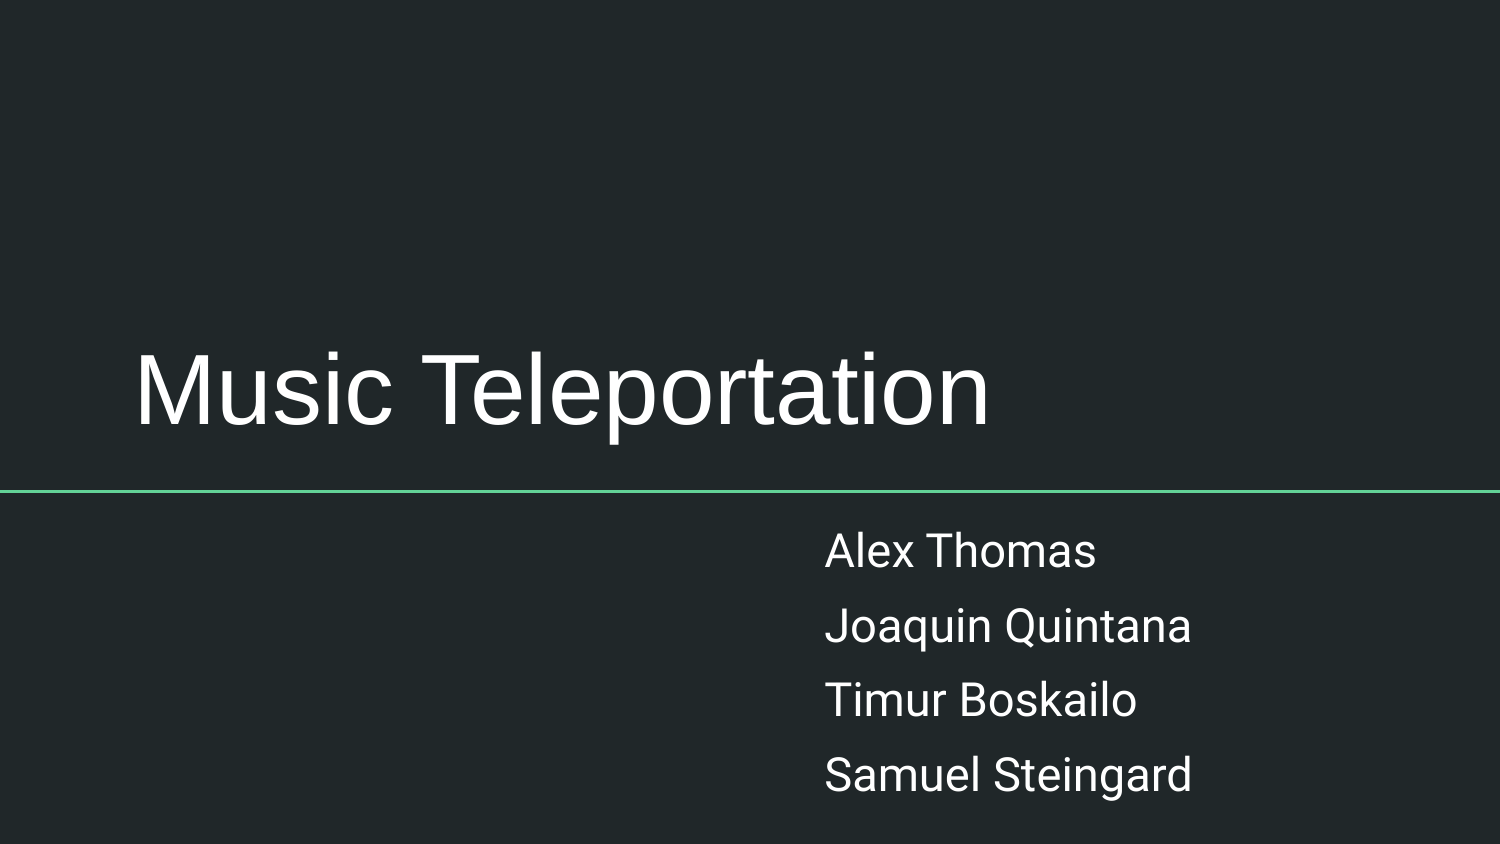

# Music Teleportation
Alex Thomas
Joaquin Quintana
Timur Boskailo
Samuel Steingard